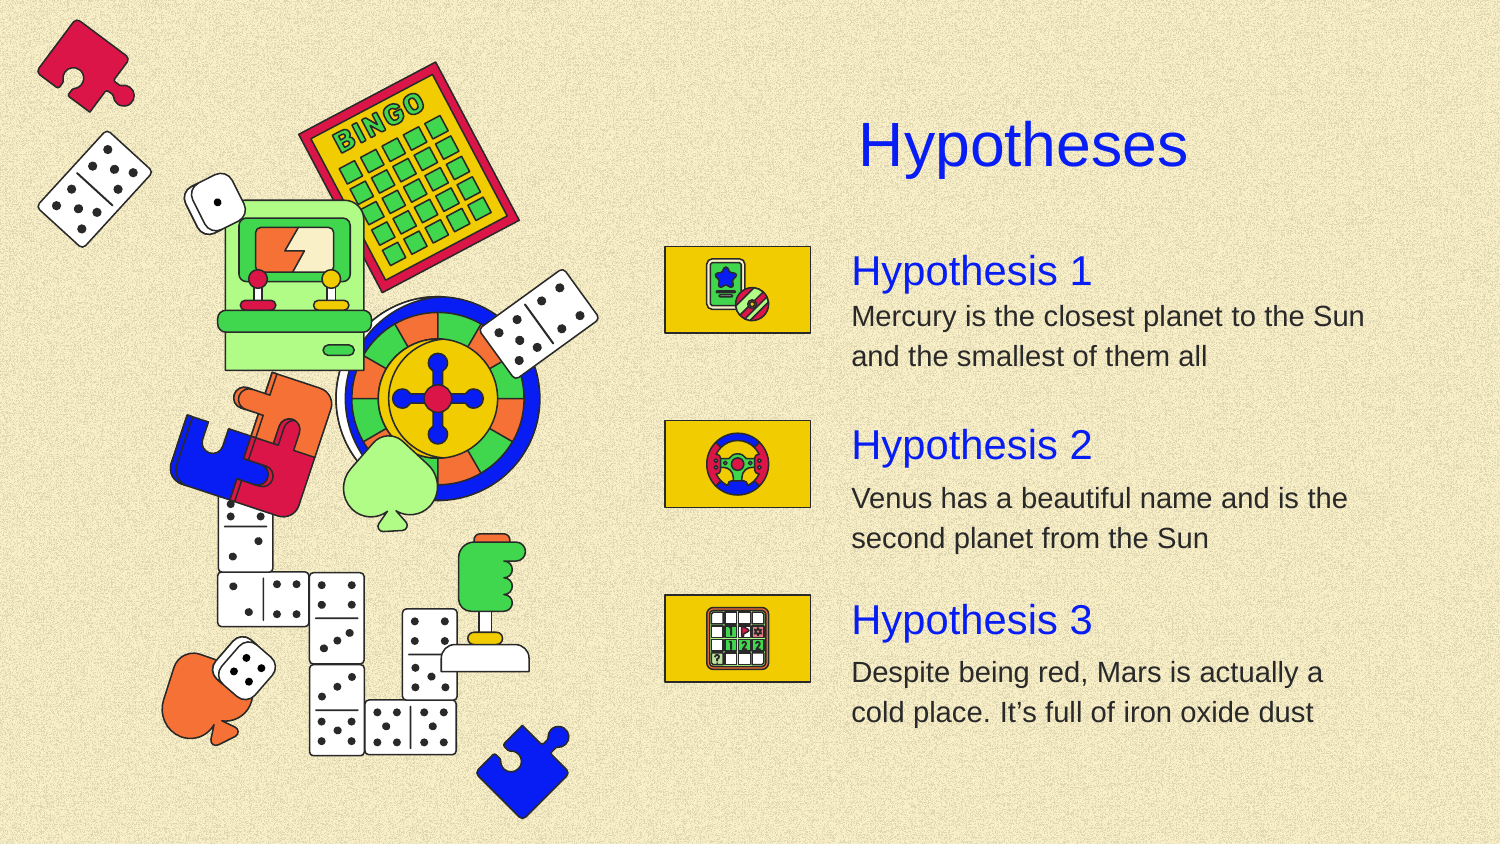

# Hypotheses

Hypothesis 1

Mercury is the closest planet to the Sun and the smallest of them all

Hypothesis 2

Venus has a beautiful name and is the second planet from the Sun

Hypothesis 3

Despite being red, Mars is actually a cold place. It’s full of iron oxide dust